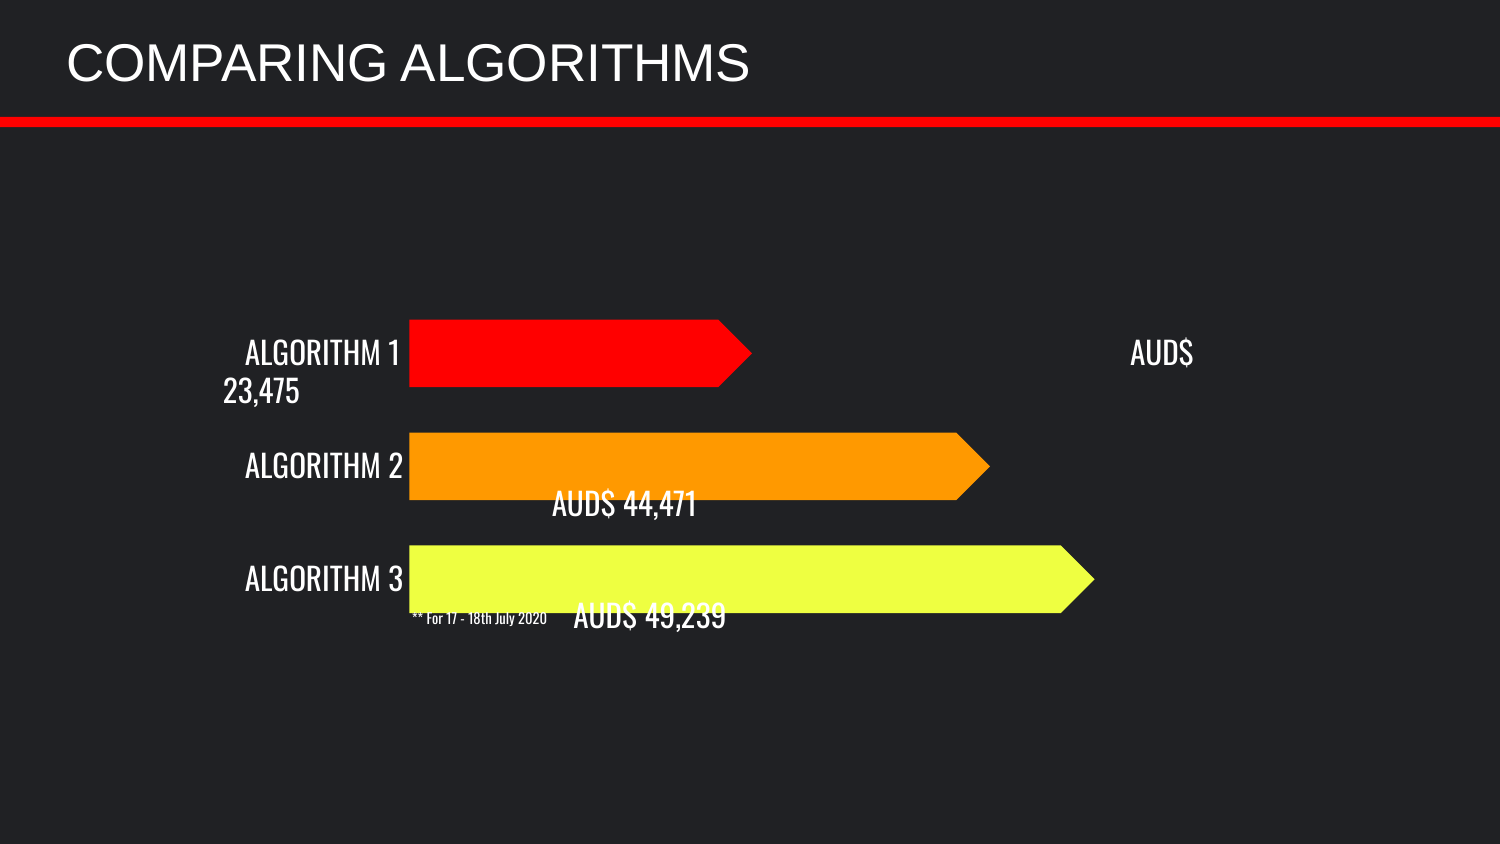

# COMPARING ALGORITHMS

   ALGORITHM 1  		    			 AUD$ 23,475

   ALGORITHM 2		   				   		    AUD$ 44,471

   ALGORITHM 3		   				                       	       AUD$ 49,239

** For 17 - 18th July 2020